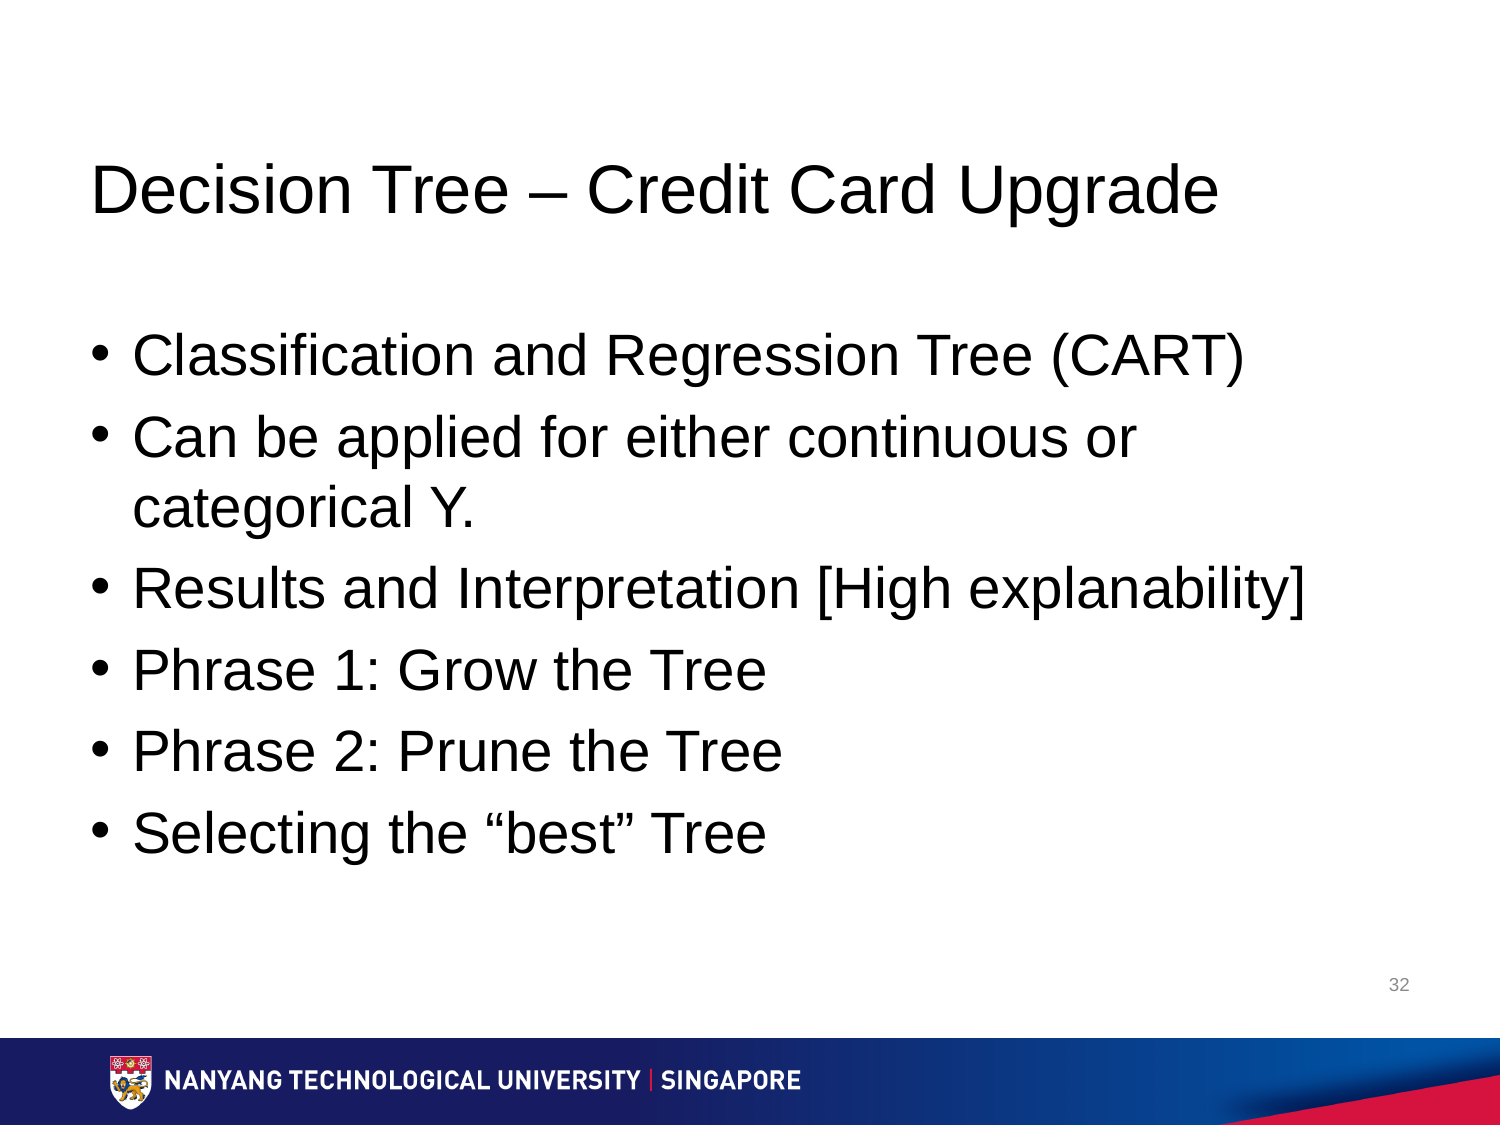

# Decision Tree – Credit Card Upgrade
Classification and Regression Tree (CART)
Can be applied for either continuous or categorical Y.
Results and Interpretation [High explanability]
Phrase 1: Grow the Tree
Phrase 2: Prune the Tree
Selecting the “best” Tree
32